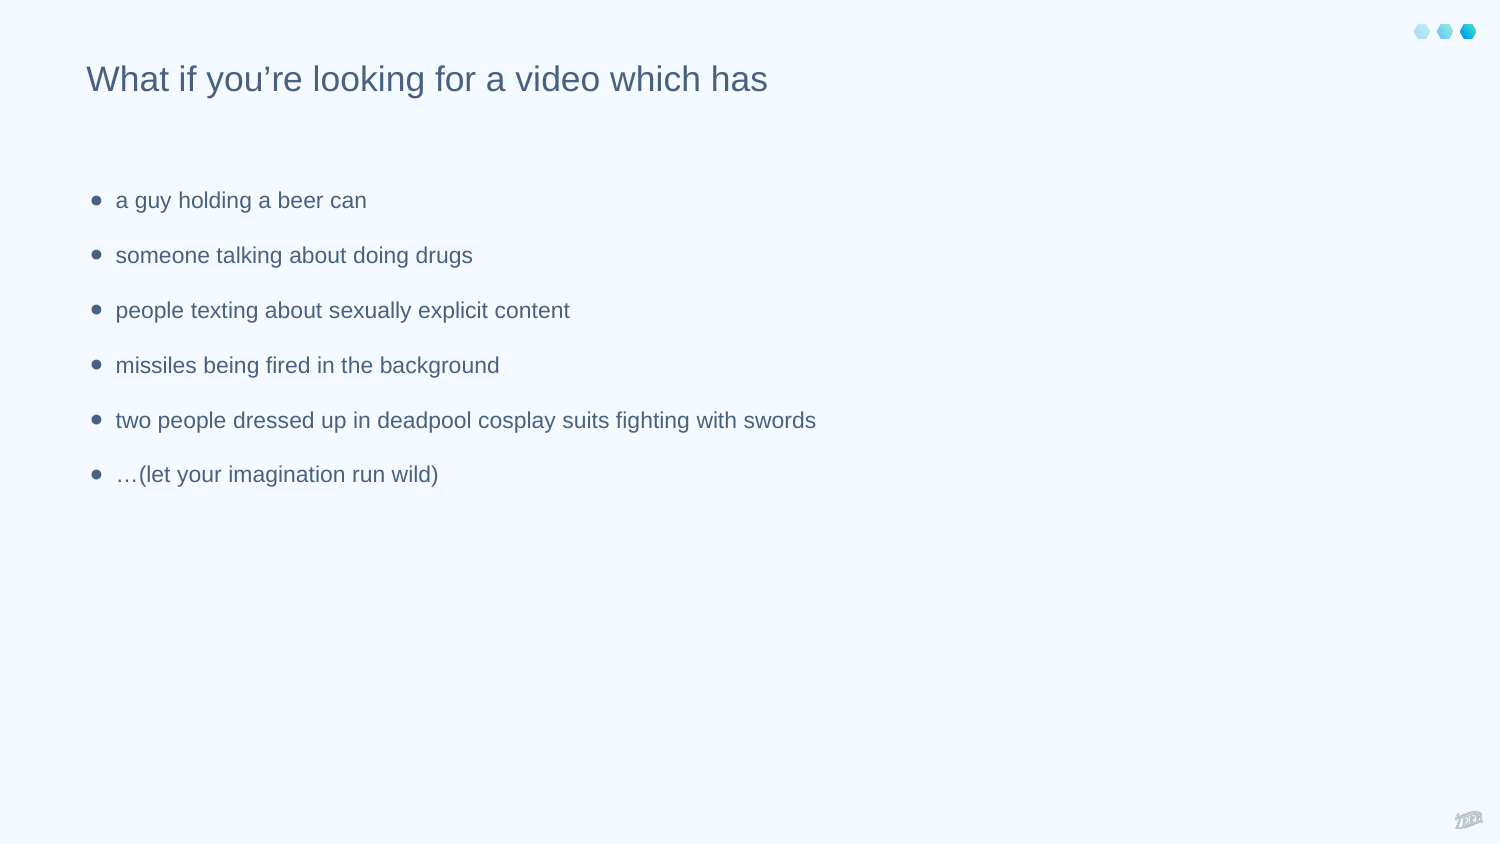

What if you’re looking for a video which has
a guy holding a beer can
someone talking about doing drugs
people texting about sexually explicit content
missiles being fired in the background
two people dressed up in deadpool cosplay suits fighting with swords
…(let your imagination run wild)